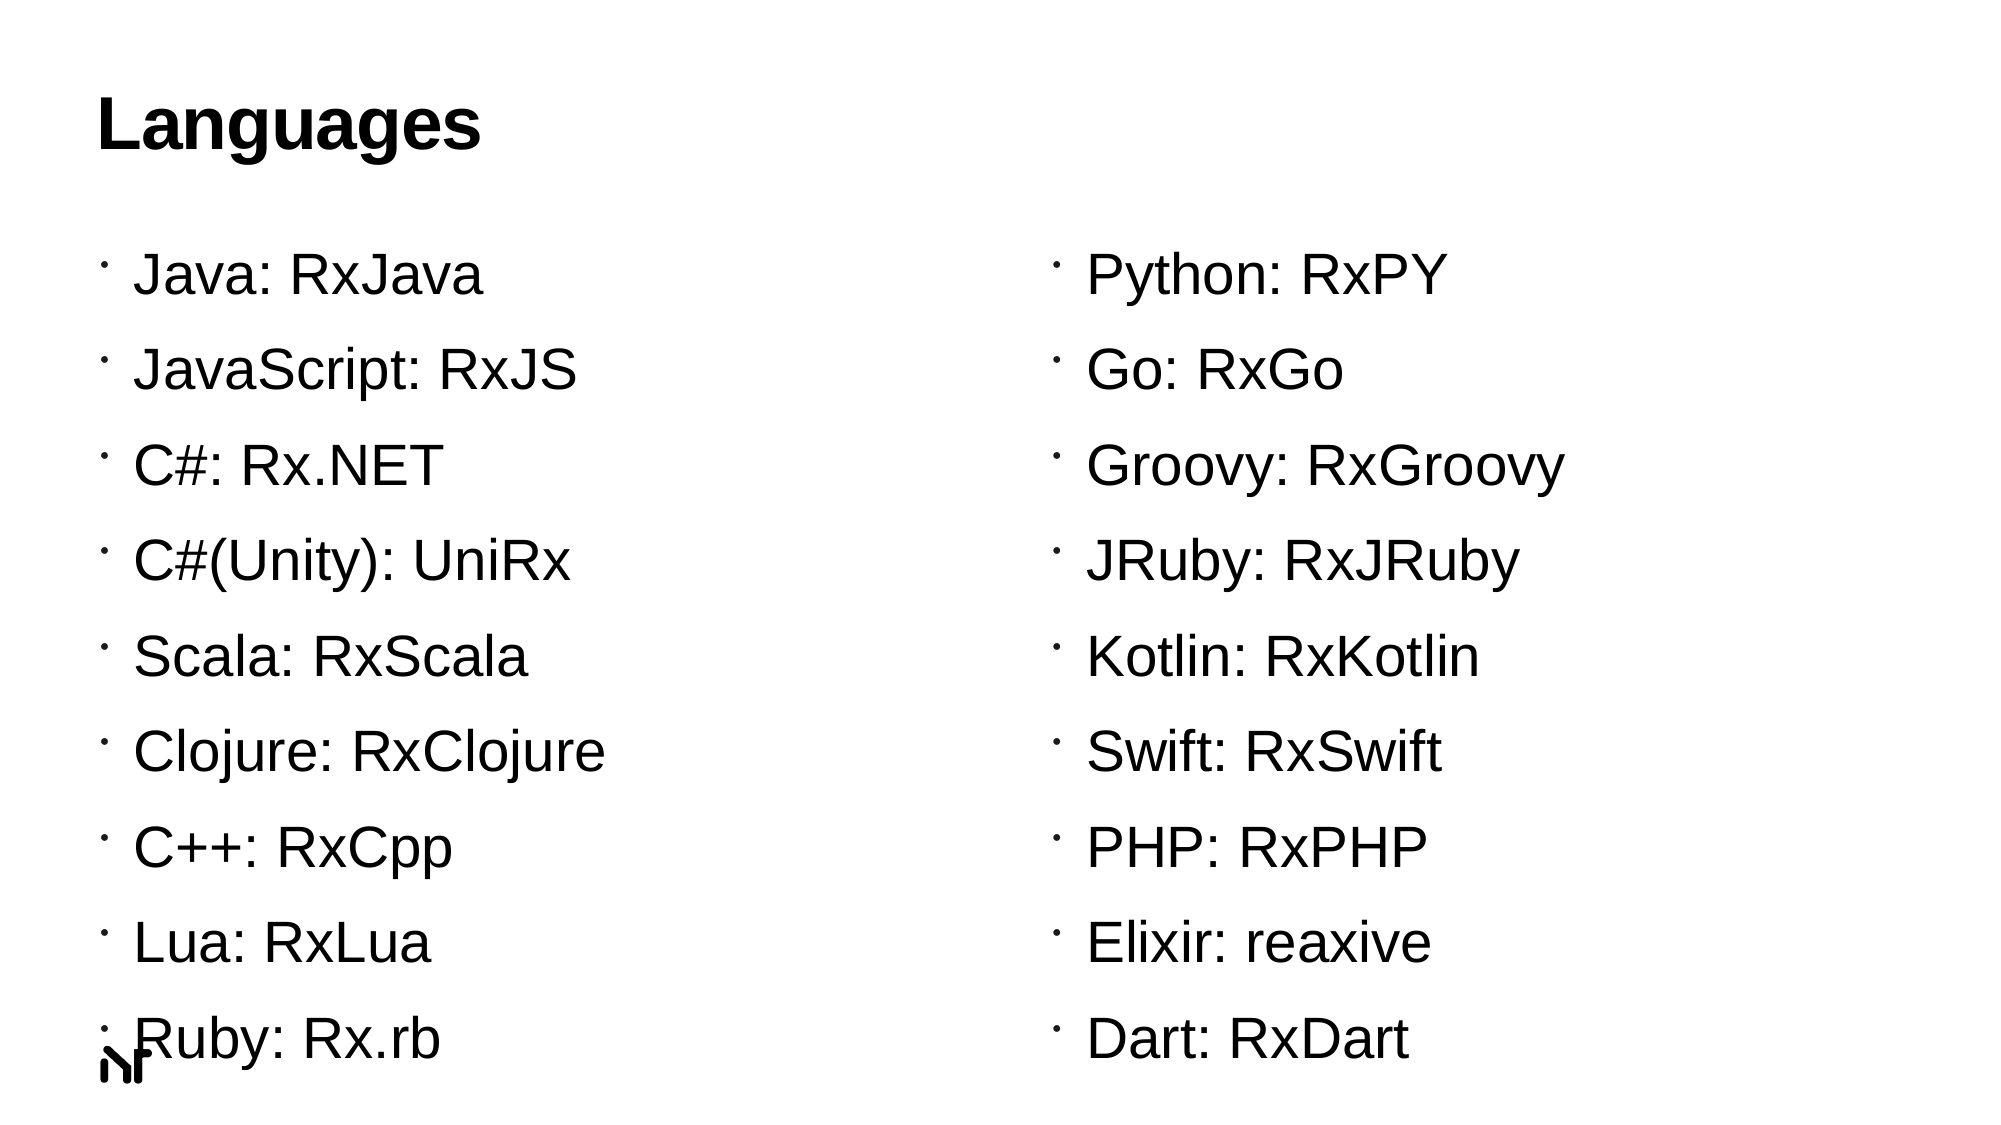

# Languages
Java: RxJava
JavaScript: RxJS
C#: Rx.NET
C#(Unity): UniRx
Scala: RxScala
Clojure: RxClojure
C++: RxCpp
Lua: RxLua
Ruby: Rx.rb

Python: RxPY
Go: RxGo
Groovy: RxGroovy
JRuby: RxJRuby
Kotlin: RxKotlin
Swift: RxSwift
PHP: RxPHP
Elixir: reaxive
Dart: RxDart